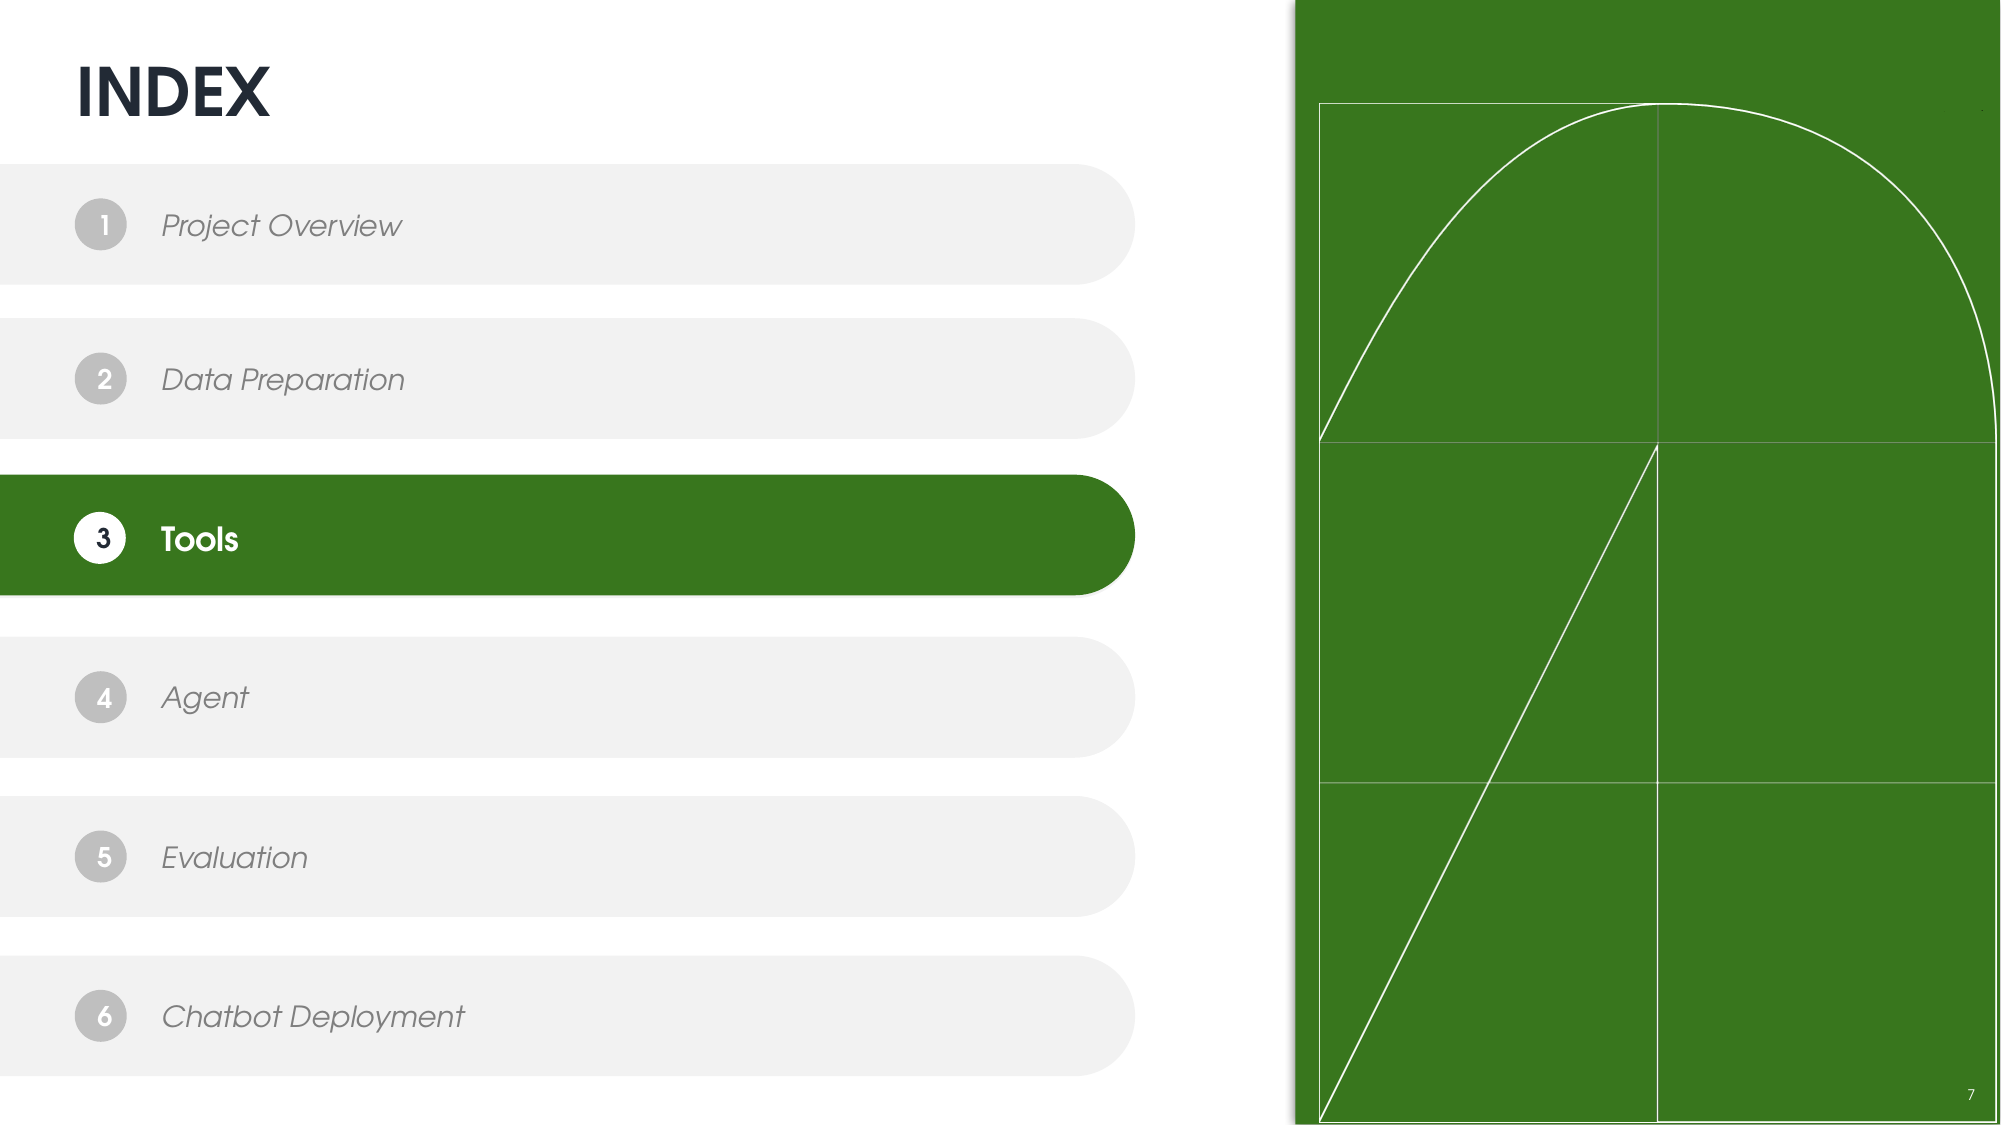

INDEX

1
Project Overview

2
Data Preparation

3
3
Review classification
Tools

4
4
???
Agent

5
5
Deployment
Evaluation

6
Chatbot Deployment